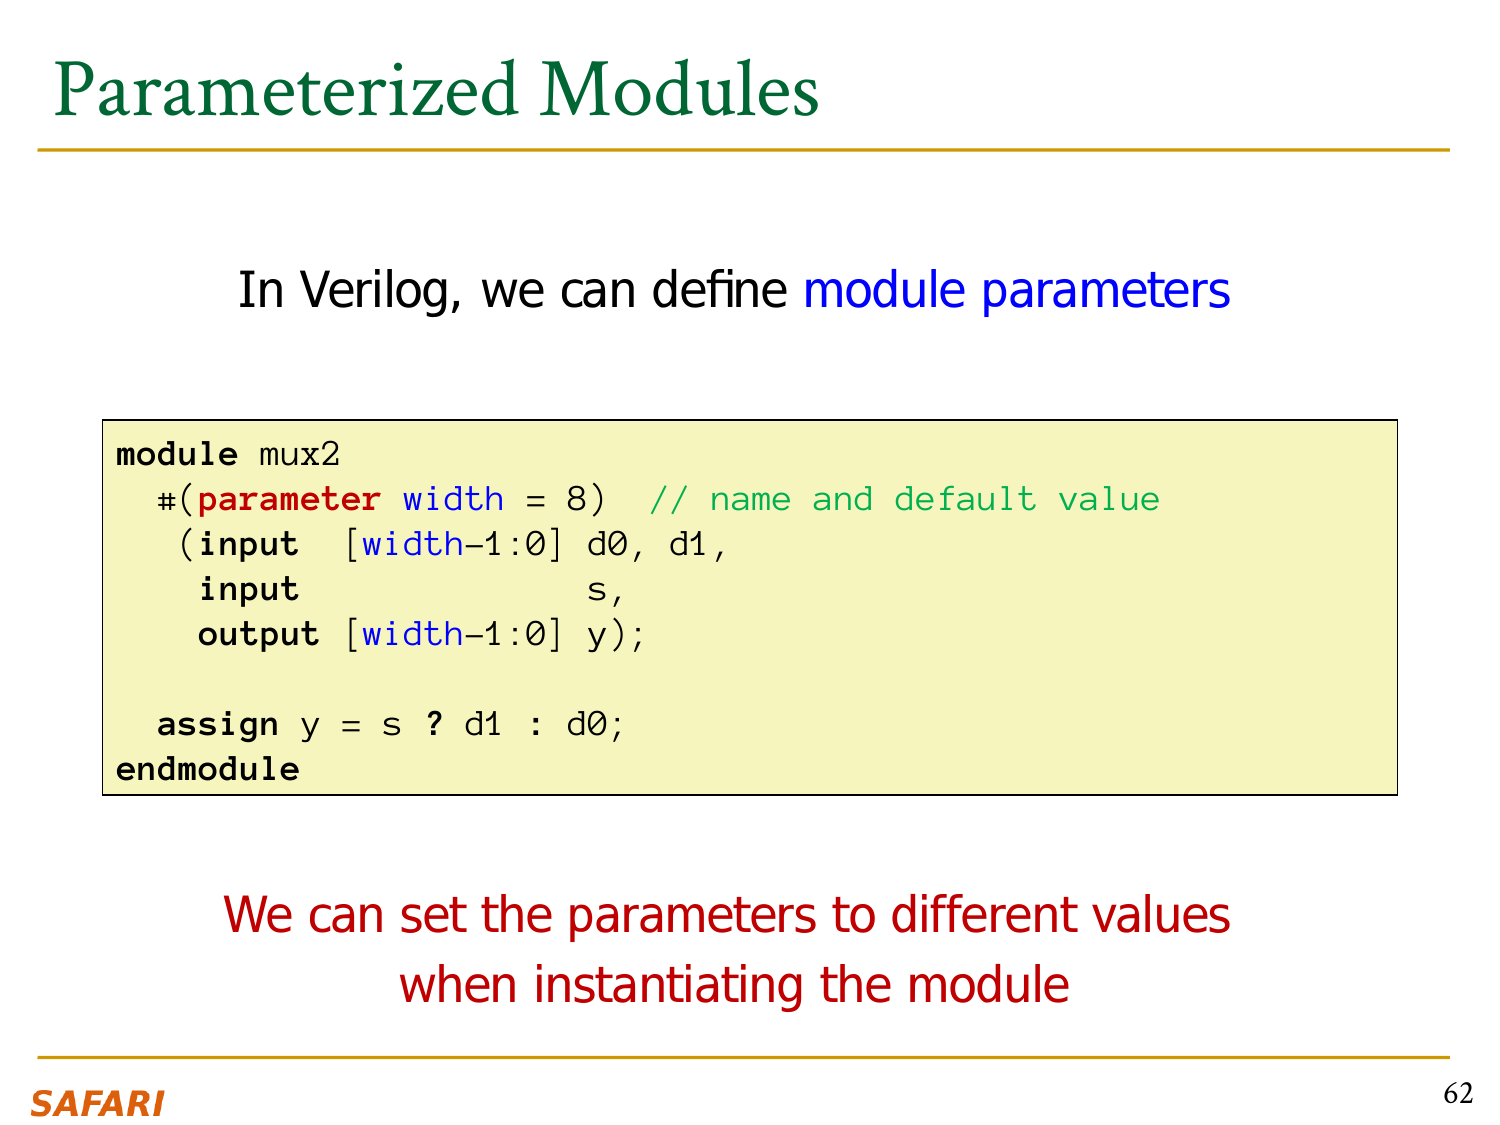

# Parameterized Modules

In Verilog, we can define module parameters
module mux2
  #(parameter width = 8)  // name and default value
   (input  [width-1:0] d0, d1,
    input              s,
    output [width-1:0] y);

  assign y = s ? d1 : d0;
endmodule

We can set the parameters to different values
when instantiating the module
62